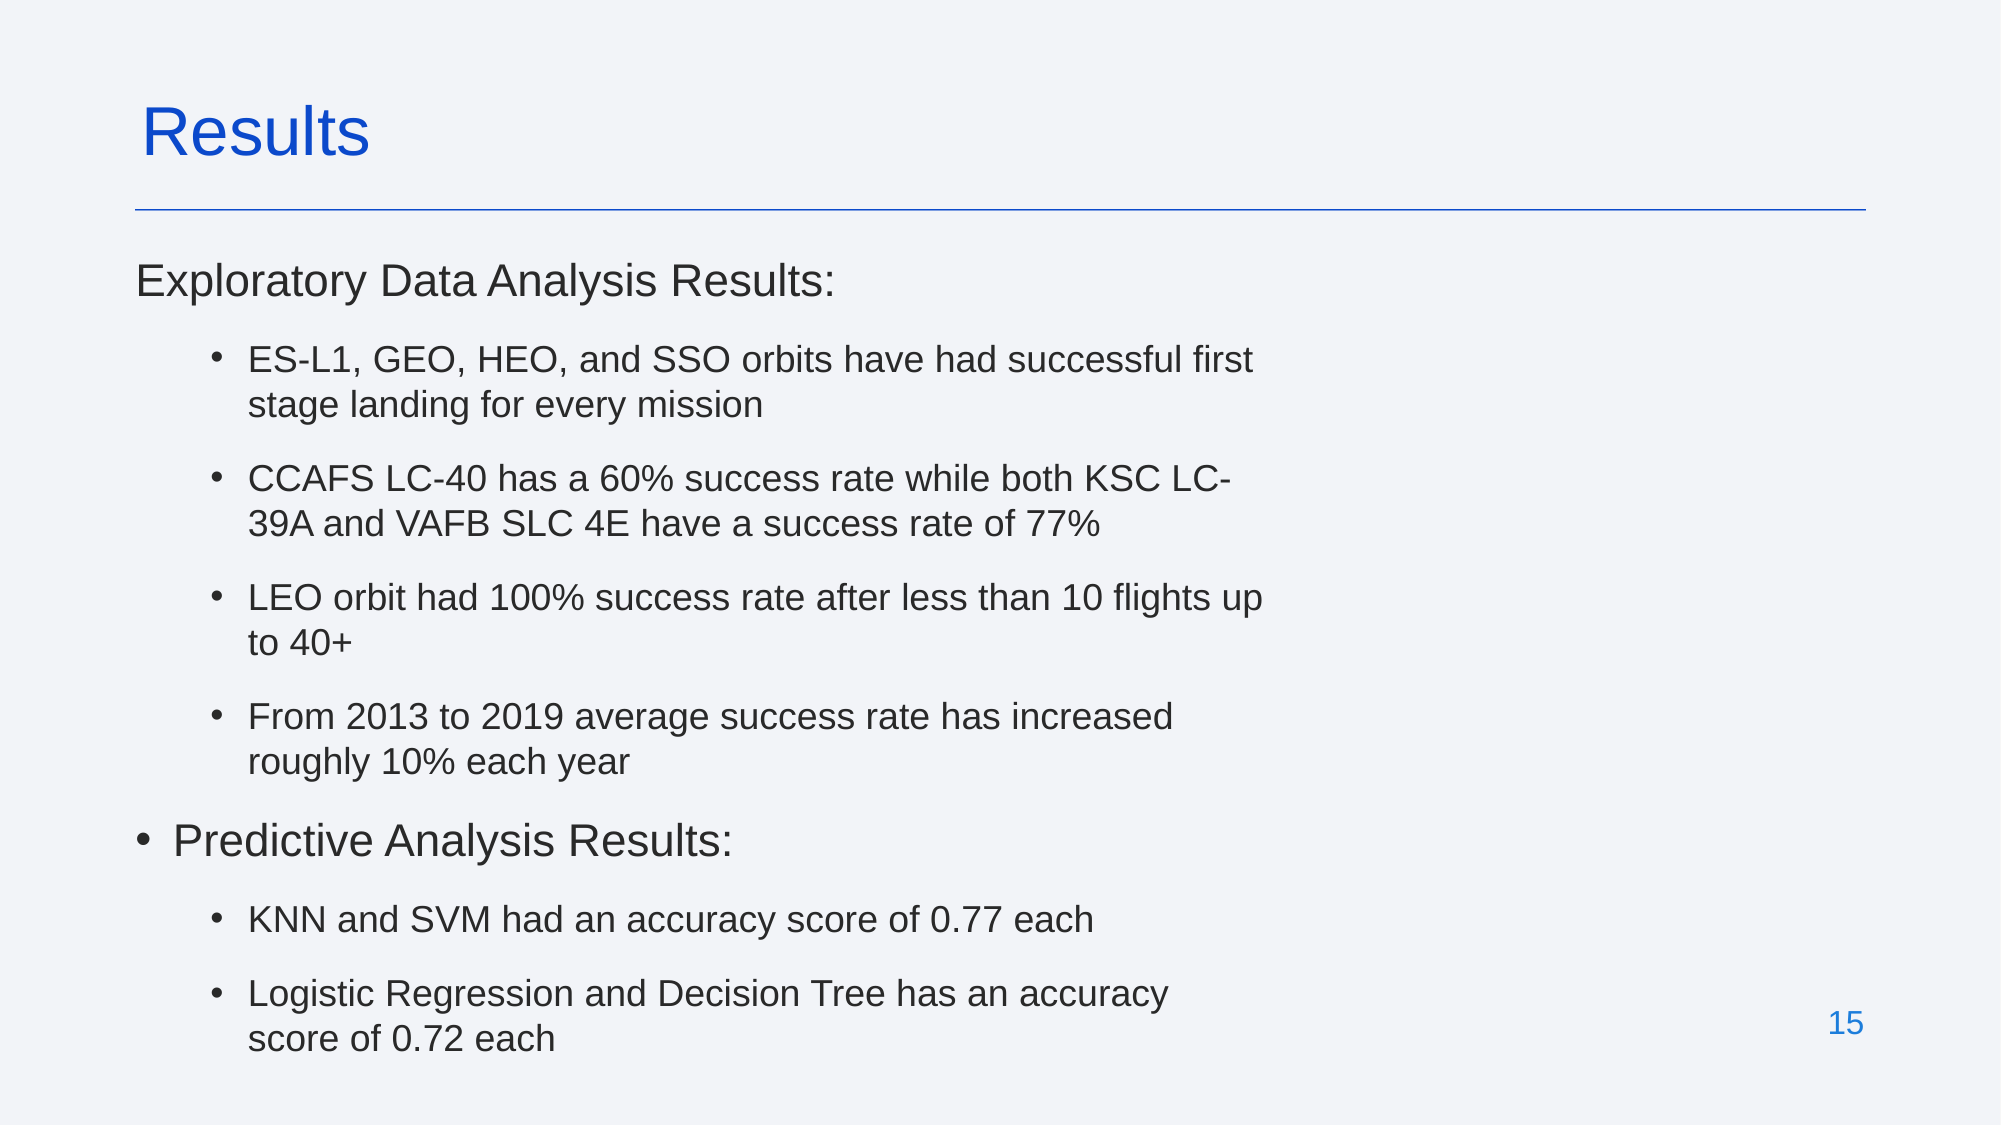

Results
Exploratory Data Analysis Results:
ES-L1, GEO, HEO, and SSO orbits have had successful first stage landing for every mission
CCAFS LC-40 has a 60% success rate while both KSC LC-39A and VAFB SLC 4E have a success rate of 77%
LEO orbit had 100% success rate after less than 10 flights up to 40+
From 2013 to 2019 average success rate has increased roughly 10% each year
Predictive Analysis Results:
KNN and SVM had an accuracy score of 0.77 each
Logistic Regression and Decision Tree has an accuracy score of 0.72 each

15